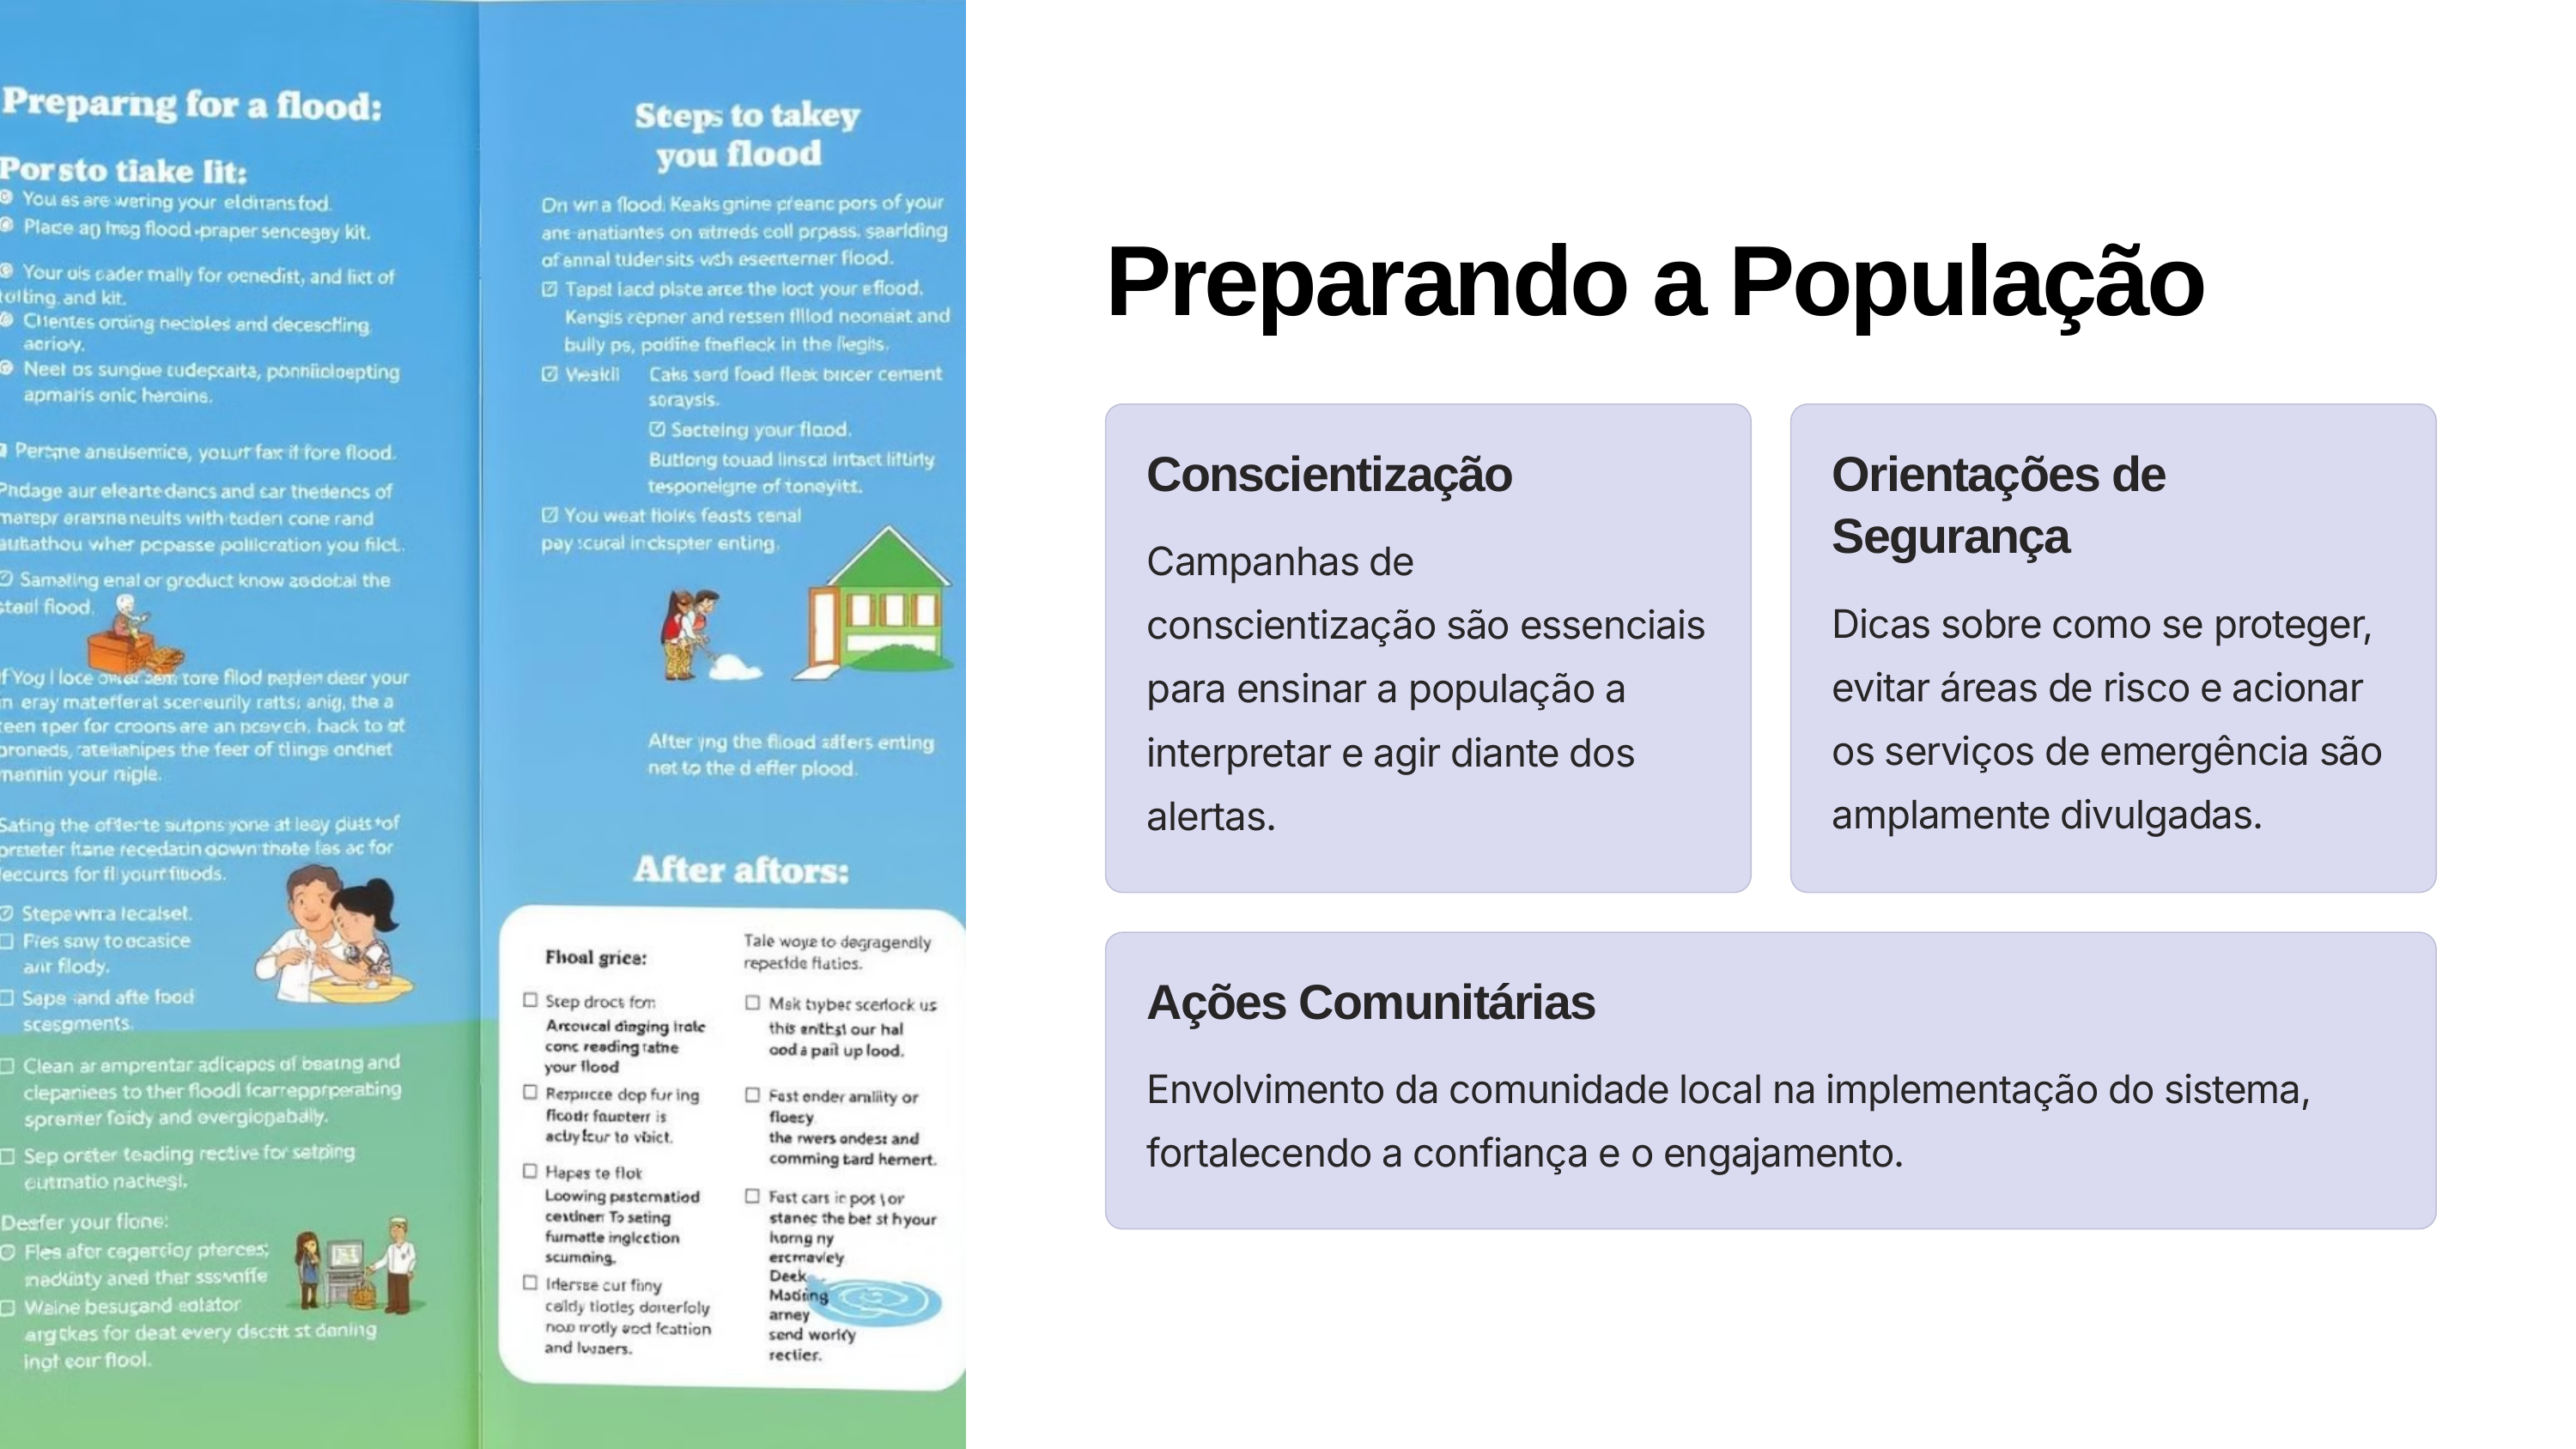

Preparando a População

Conscientização
Orientações de Segurança
Campanhas de conscientização são essenciais para ensinar a população a interpretar e agir diante dos alertas.
Dicas sobre como se proteger, evitar áreas de risco e acionar os serviços de emergência são amplamente divulgadas.

Ações Comunitárias
Envolvimento da comunidade local na implementação do sistema, fortalecendo a confiança e o engajamento.